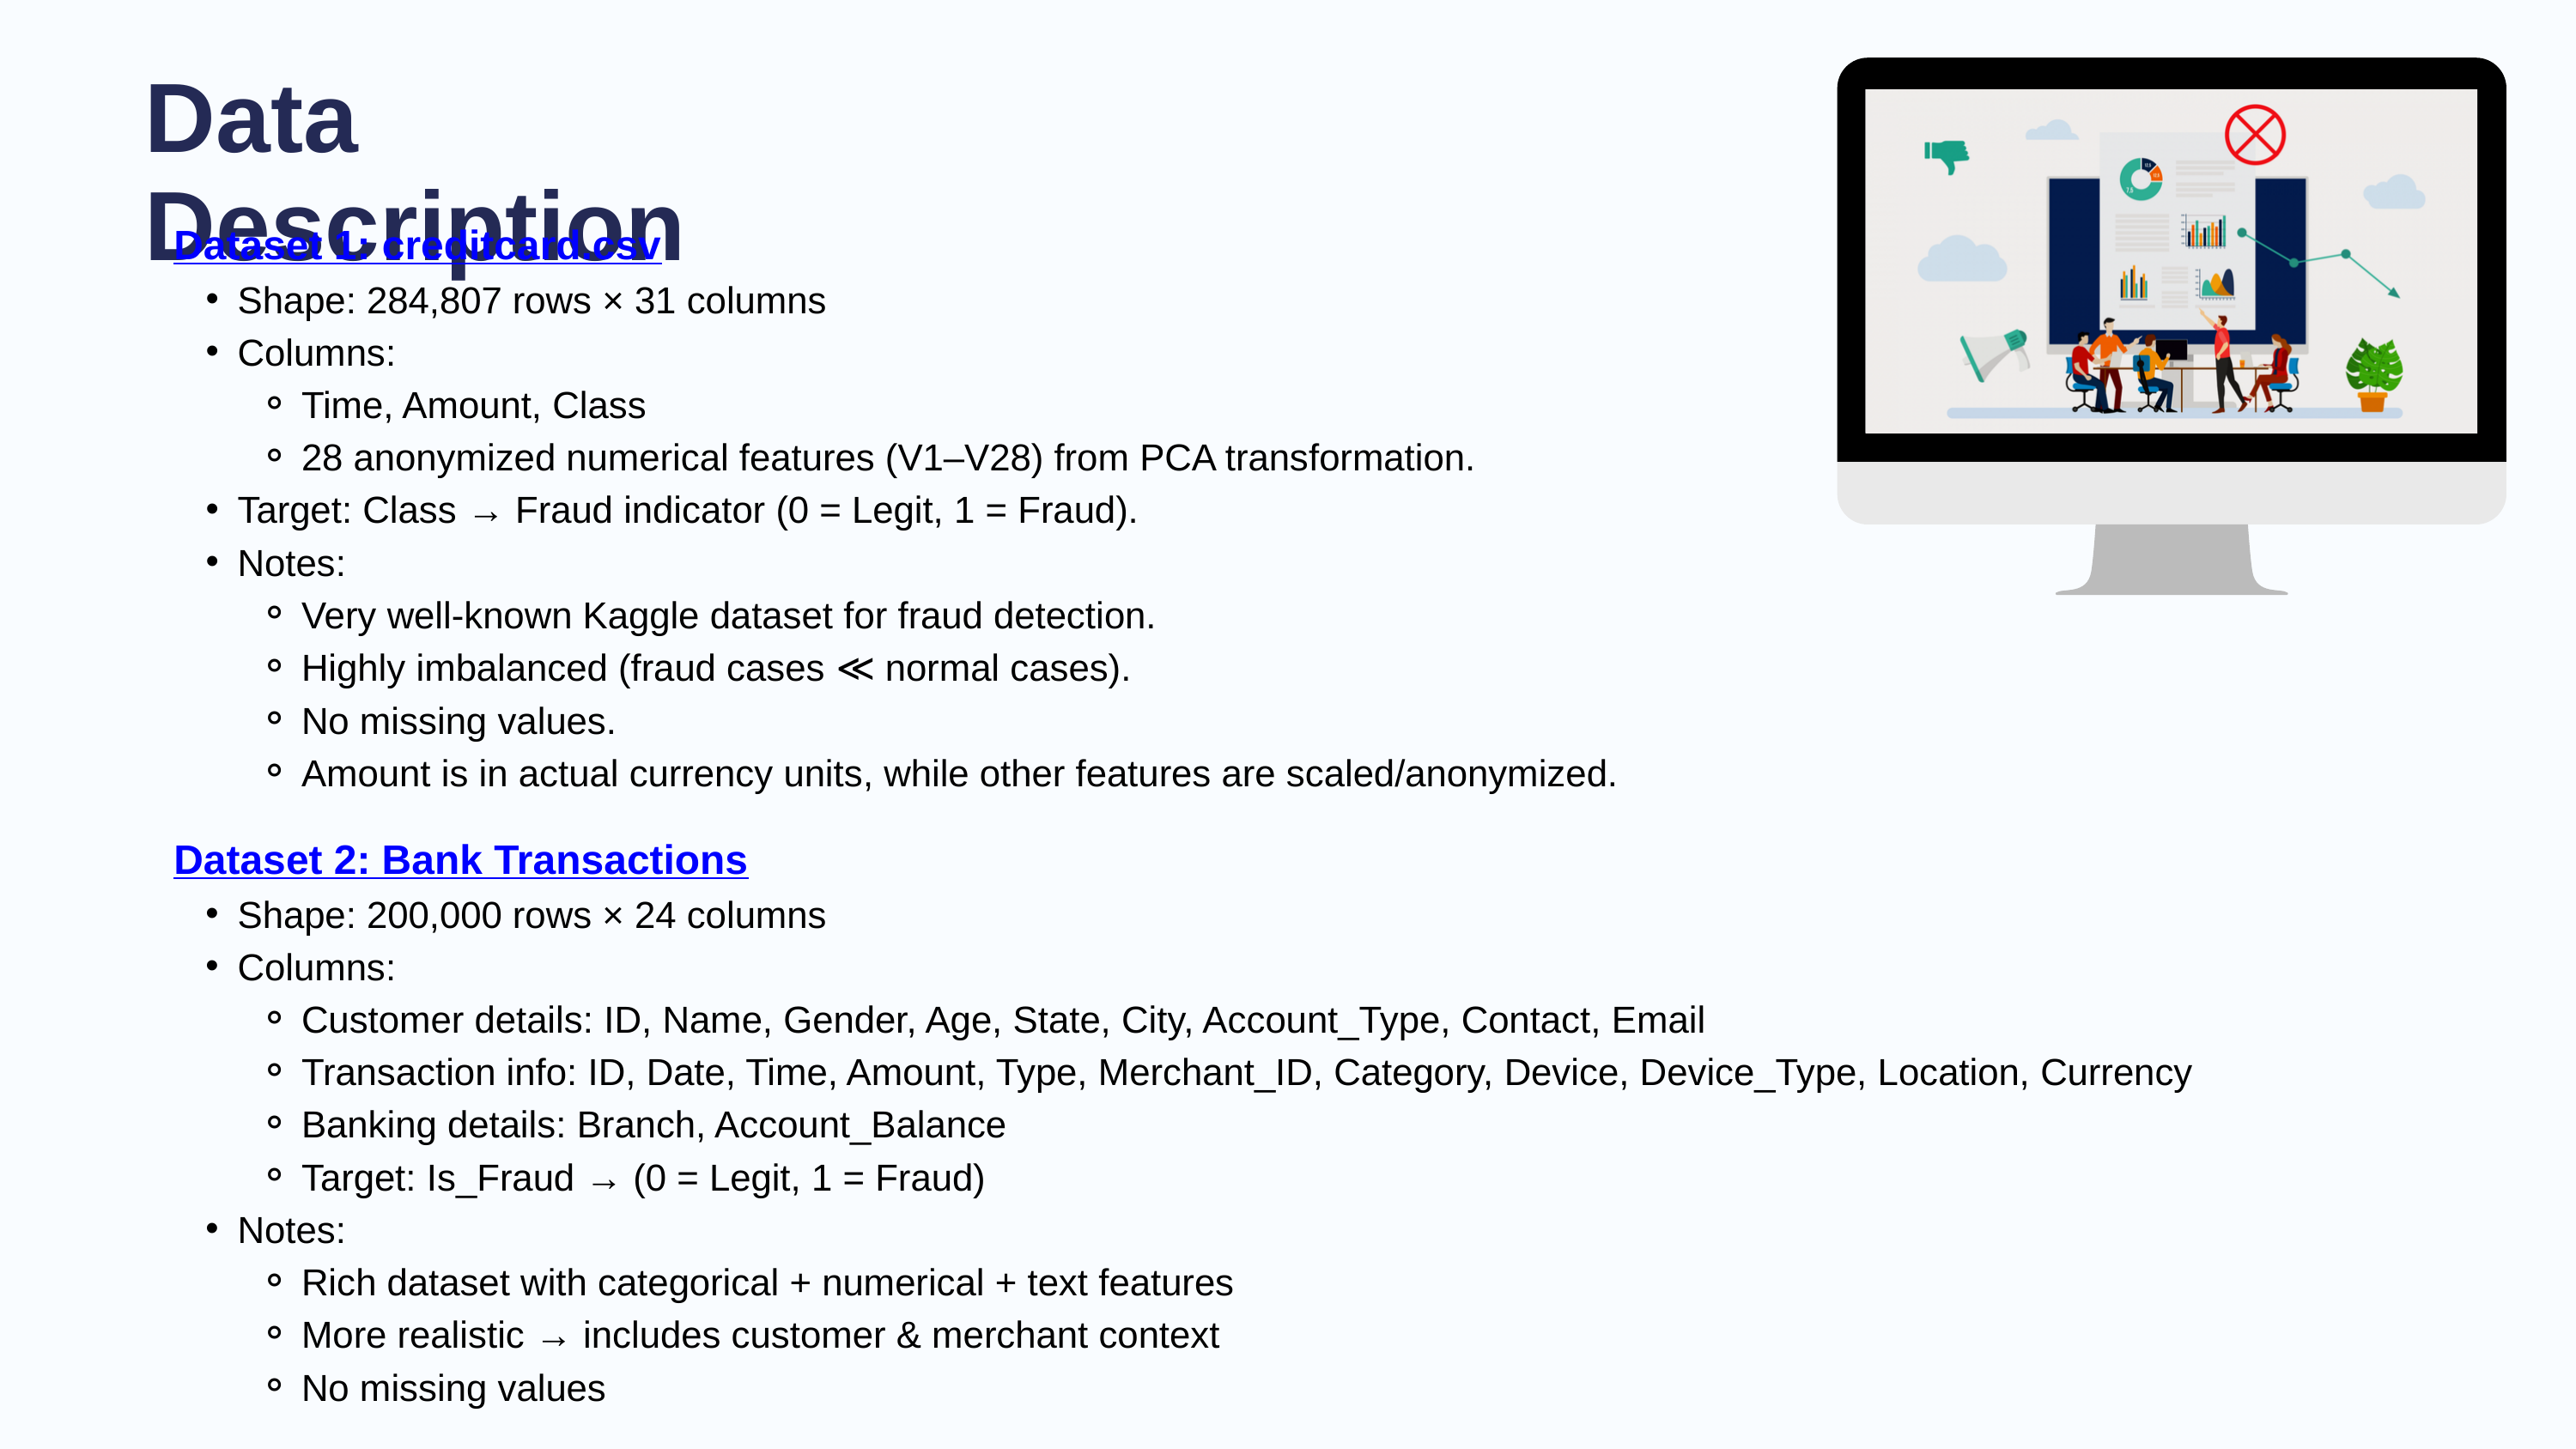

Data Description
Dataset 1: creditcard.csv
Shape: 284,807 rows × 31 columns
Columns:
Time, Amount, Class
28 anonymized numerical features (V1–V28) from PCA transformation.
Target: Class → Fraud indicator (0 = Legit, 1 = Fraud).
Notes:
Very well-known Kaggle dataset for fraud detection.
Highly imbalanced (fraud cases ≪ normal cases).
No missing values.
Amount is in actual currency units, while other features are scaled/anonymized.
Dataset 2: Bank Transactions
Shape: 200,000 rows × 24 columns
Columns:
Customer details: ID, Name, Gender, Age, State, City, Account_Type, Contact, Email
Transaction info: ID, Date, Time, Amount, Type, Merchant_ID, Category, Device, Device_Type, Location, Currency
Banking details: Branch, Account_Balance
Target: Is_Fraud → (0 = Legit, 1 = Fraud)
Notes:
Rich dataset with categorical + numerical + text features
More realistic → includes customer & merchant context
No missing values